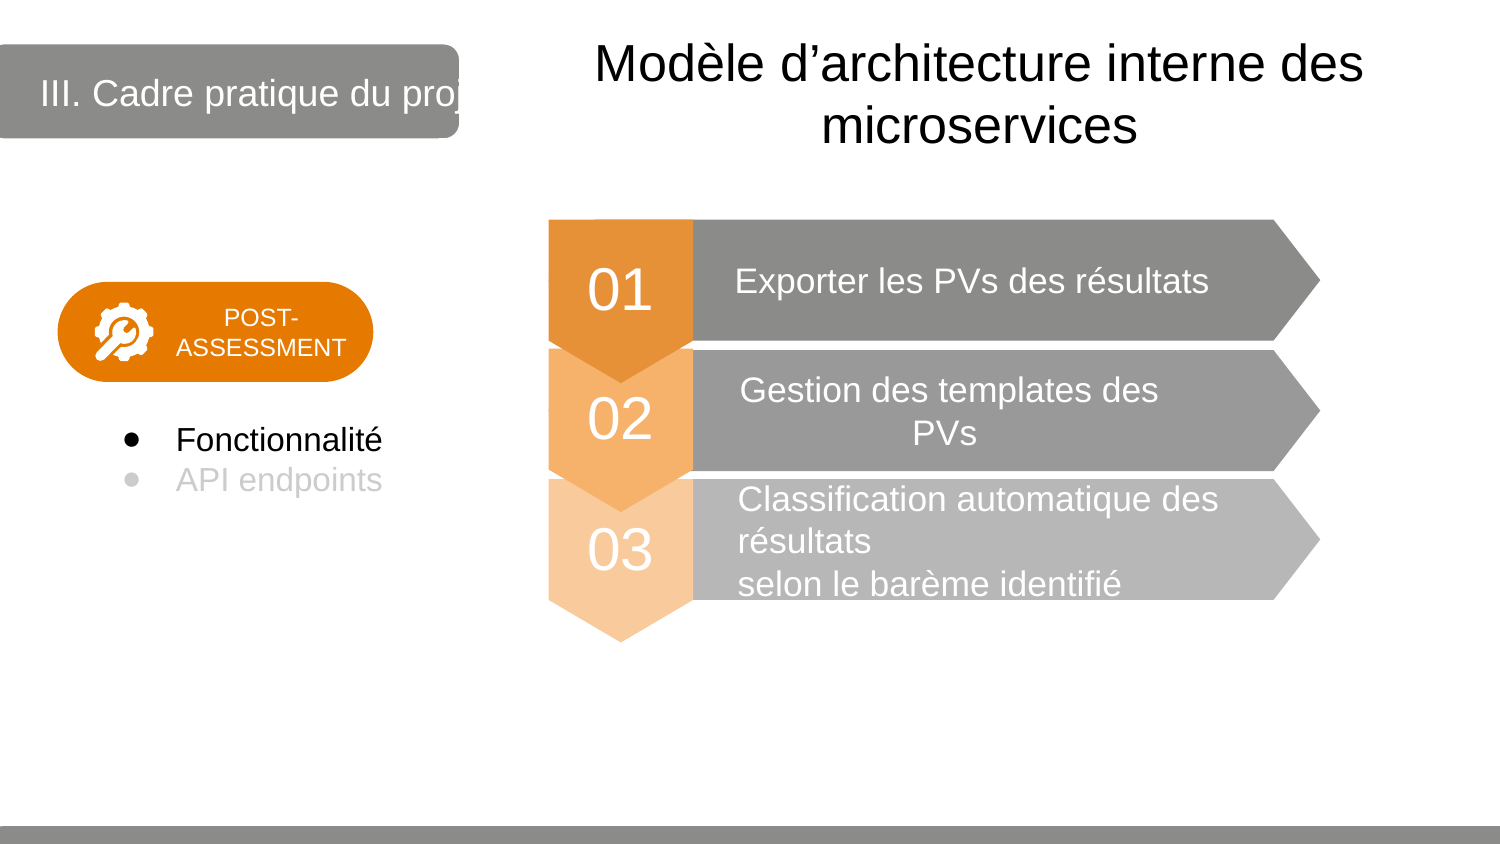

# Modèle d’architecture interne des microservices
III. Cadre pratique du projet

01
Exporter les PVs des résultats

POST-ASSESSMENT

02

Gestion des templates des PVs
Fonctionnalité
API endpoints

03
Classification automatique des résultats
selon le barème identifié